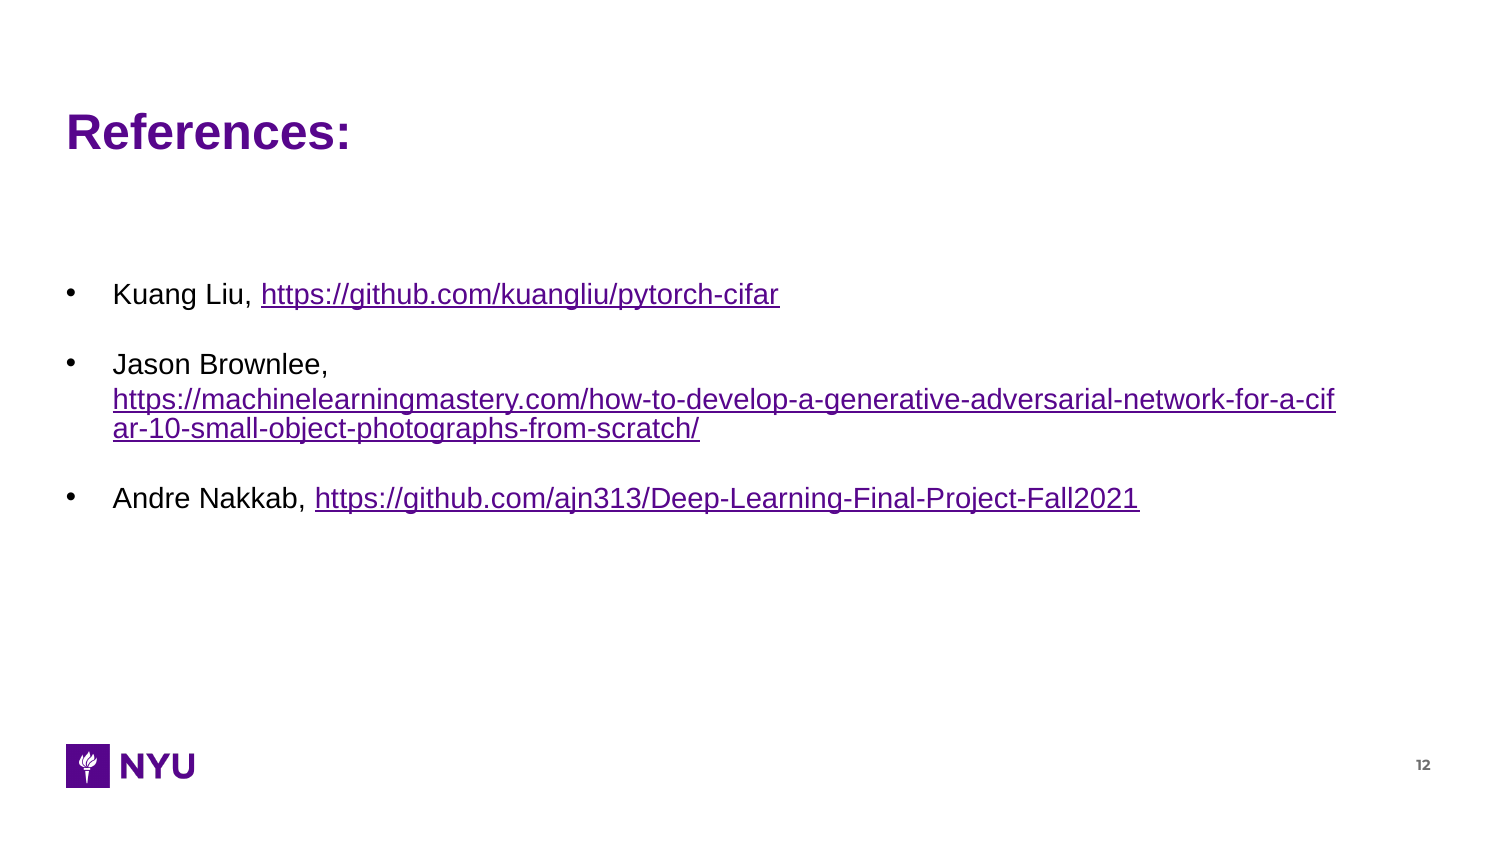

# References:

Kuang Liu, https://github.com/kuangliu/pytorch-cifar

Jason Brownlee, https://machinelearningmastery.com/how-to-develop-a-generative-adversarial-network-for-a-cifar-10-small-object-photographs-from-scratch/

Andre Nakkab, https://github.com/ajn313/Deep-Learning-Final-Project-Fall2021